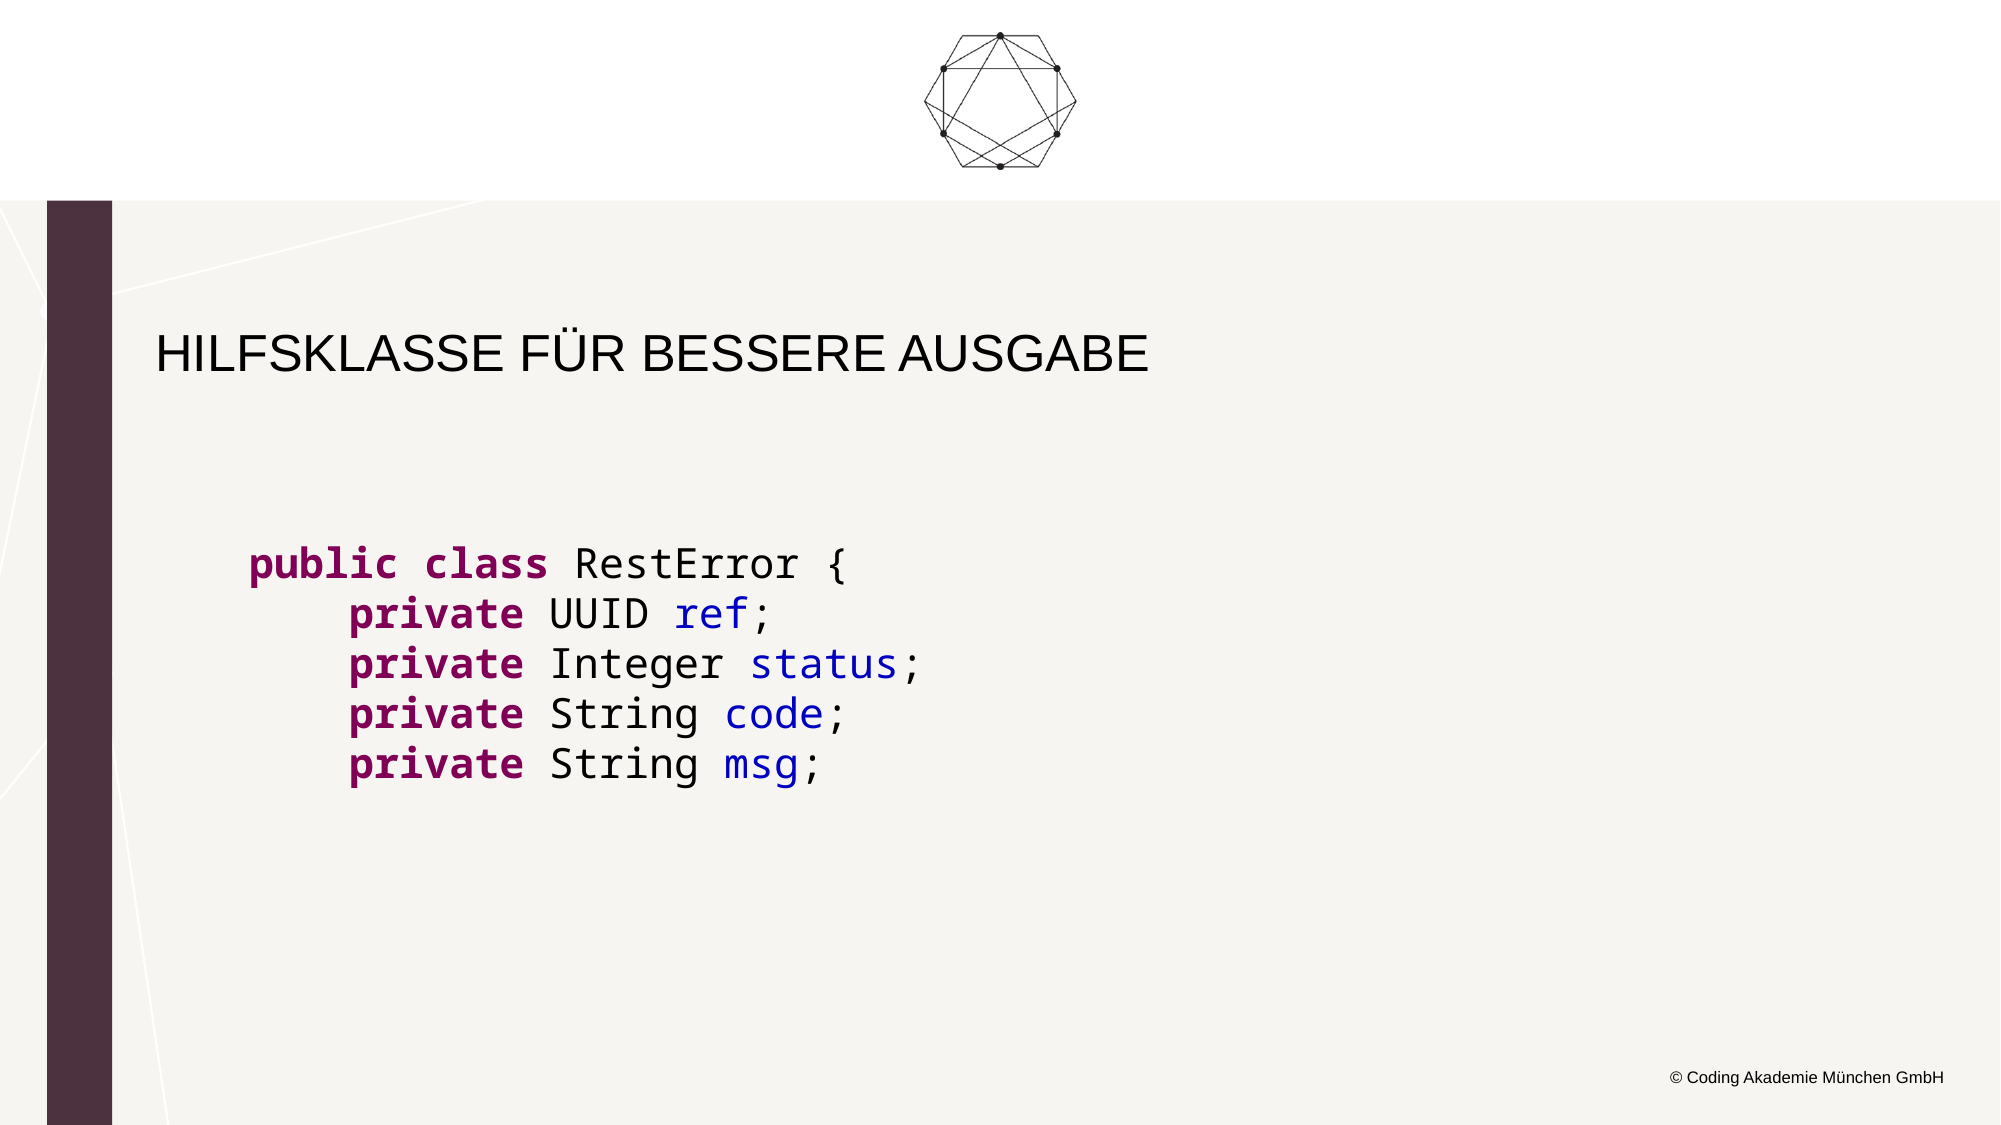

Hilfsklasse für bessere ausgabe
public class RestError {
    private UUID ref;
    private Integer status;
    private String code;
    private String msg;
© Coding Akademie München GmbH